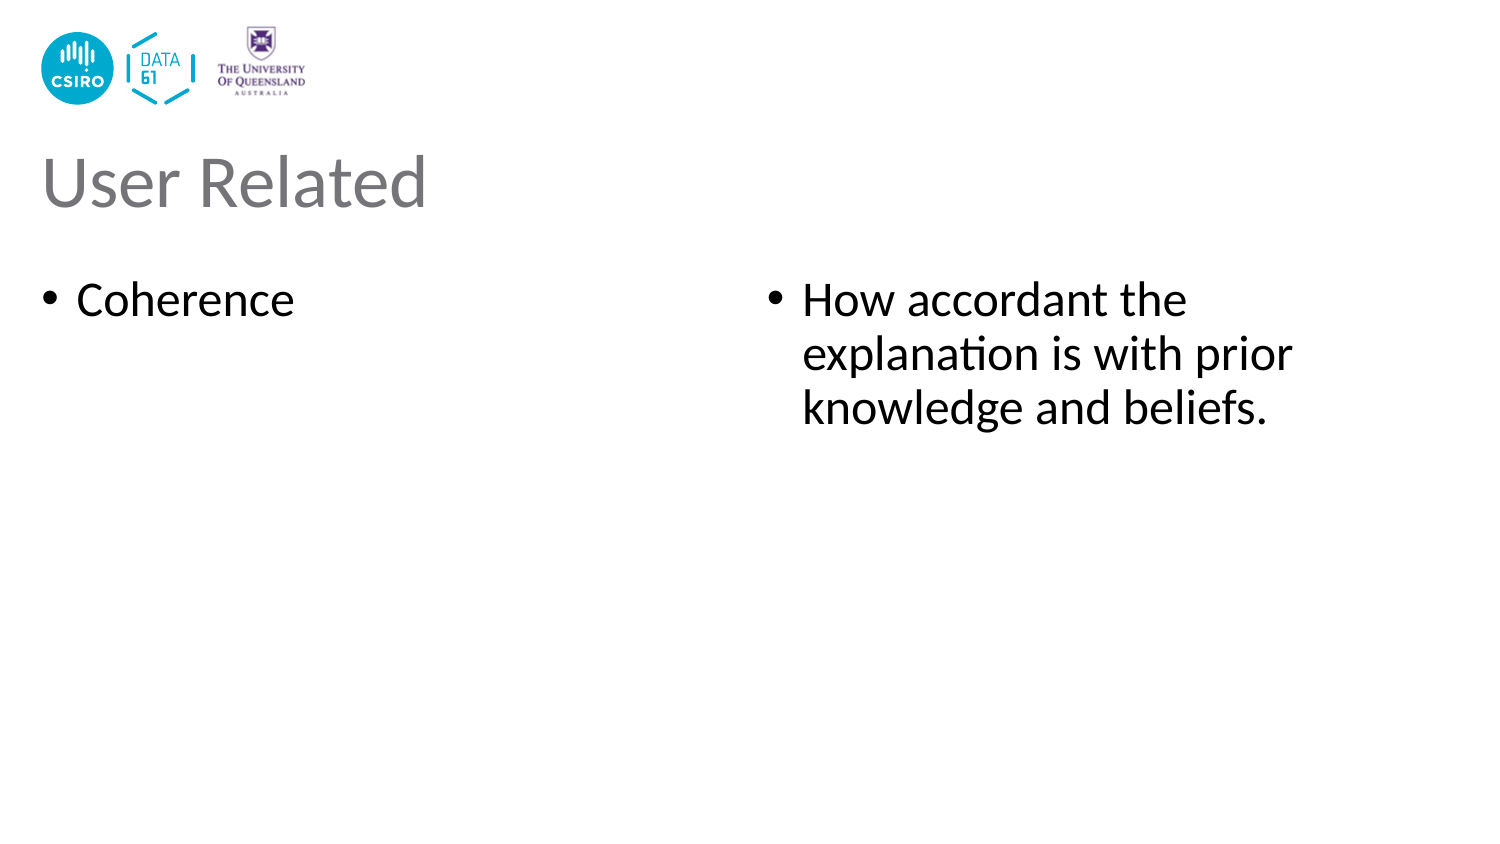

# User Related
Coherence
How accordant the explanation is with prior knowledge and beliefs.